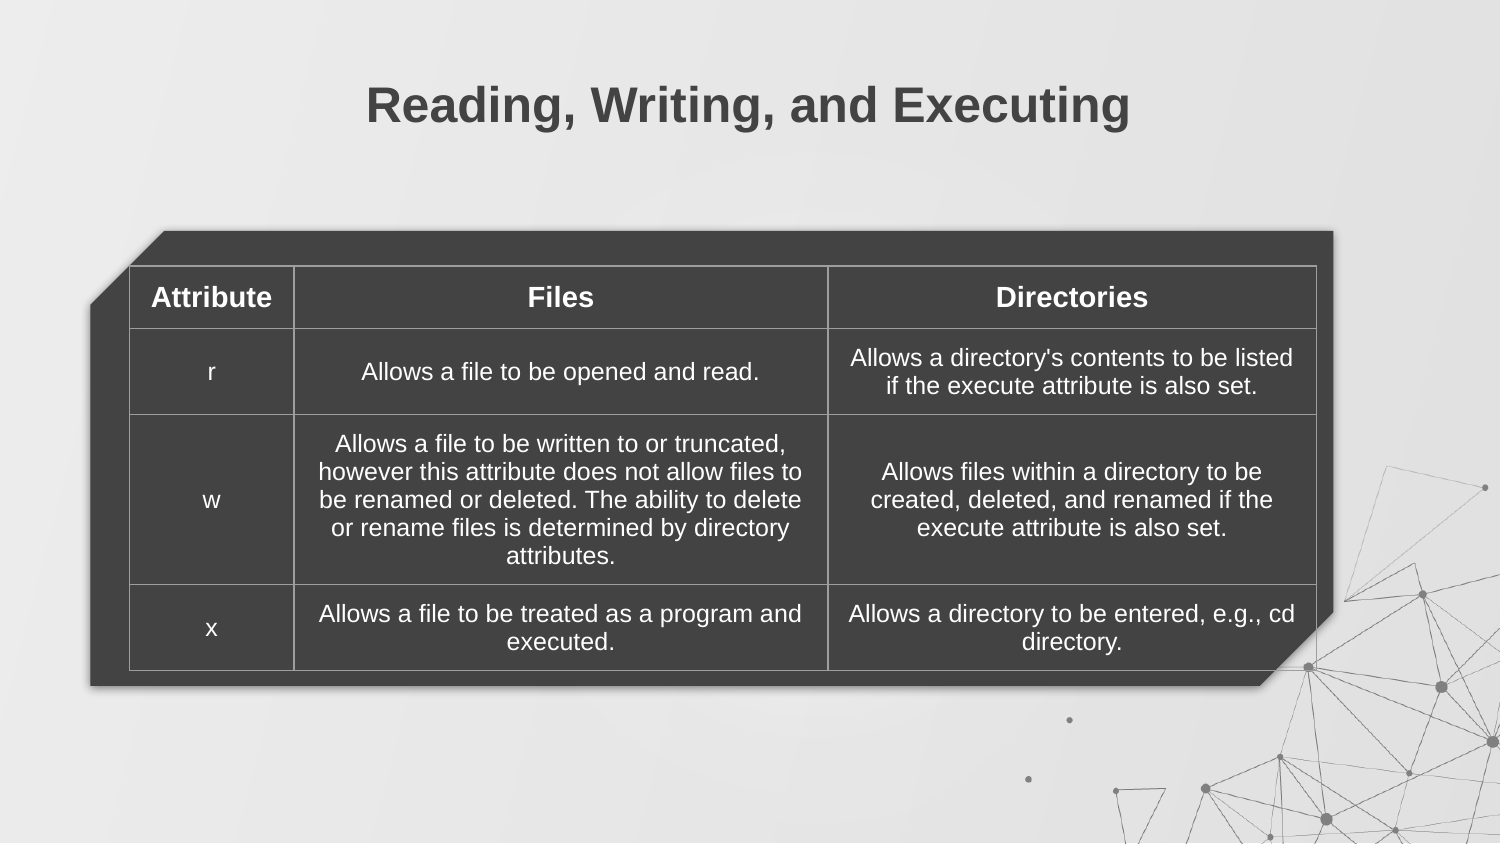

# Reading, Writing, and Executing

| Attribute | Files | Directories |
| --- | --- | --- |
| r | Allows a file to be opened and read. | Allows a directory's contents to be listed if the execute attribute is also set. |
| w | Allows a file to be written to or truncated, however this attribute does not allow files to be renamed or deleted. The ability to delete or rename files is determined by directory attributes. | Allows files within a directory to be created, deleted, and renamed if the execute attribute is also set. |
| x | Allows a file to be treated as a program and executed. | Allows a directory to be entered, e.g., cd directory. |